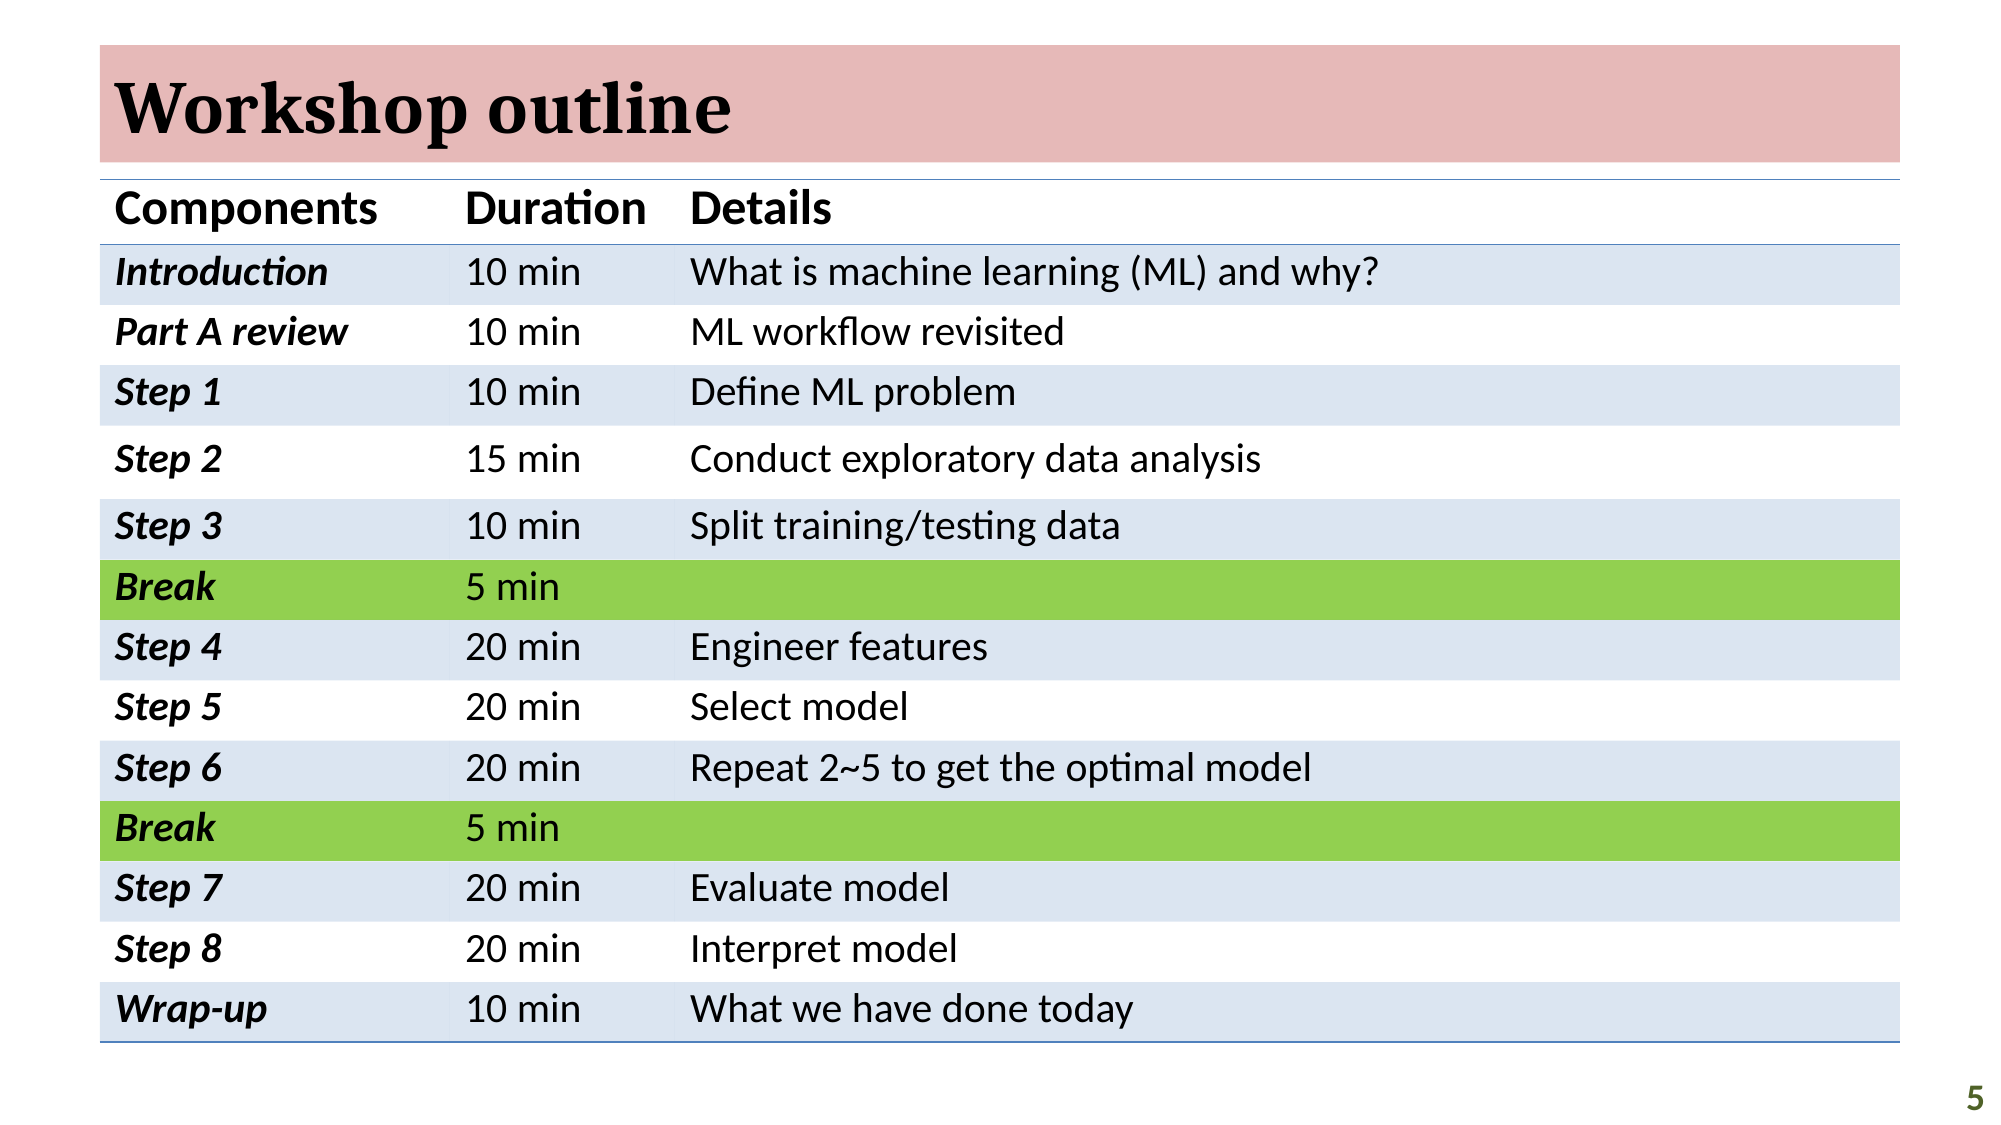

# Workshop outline
| Components | Duration | Details |
| --- | --- | --- |
| Introduction | 10 min | What is machine learning (ML) and why? |
| Part A review | 10 min | ML workflow revisited |
| Step 1 | 10 min | Define ML problem |
| Step 2 | 15 min | Conduct exploratory data analysis |
| Step 3 | 10 min | Split training/testing data |
| Break | 5 min |  |
| Step 4 | 20 min | Engineer features |
| Step 5 | 20 min | Select model |
| Step 6 | 20 min | Repeat 2~5 to get the optimal model |
| Break | 5 min |  |
| Step 7 | 20 min | Evaluate model |
| Step 8 | 20 min | Interpret model |
| Wrap-up | 10 min | What we have done today |
5